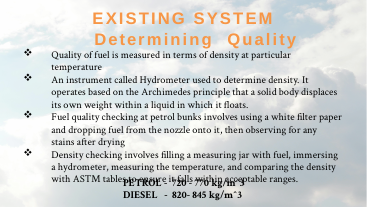

# EXISTING SYSTEM Determining  Quality
Quality of fuel is measured in terms of density at particular temperature
An instrument called Hydrometer used to determine density. It operates based on the Archimedes principle that a solid body displaces its own weight within a liquid in which it floats.
Fuel quality checking at petrol bunks involves using a white filter paper and dropping fuel from the nozzle onto it, then observing for any stains after drying
Density checking involves filling a measuring jar with fuel, immersing a hydrometer, measuring the temperature, and comparing the density with ASTM tables to ensure it falls within acceptable ranges.
PETROL -  720 - 770 kg/m^3
DIESEL   -  820- 845 kg/m^3